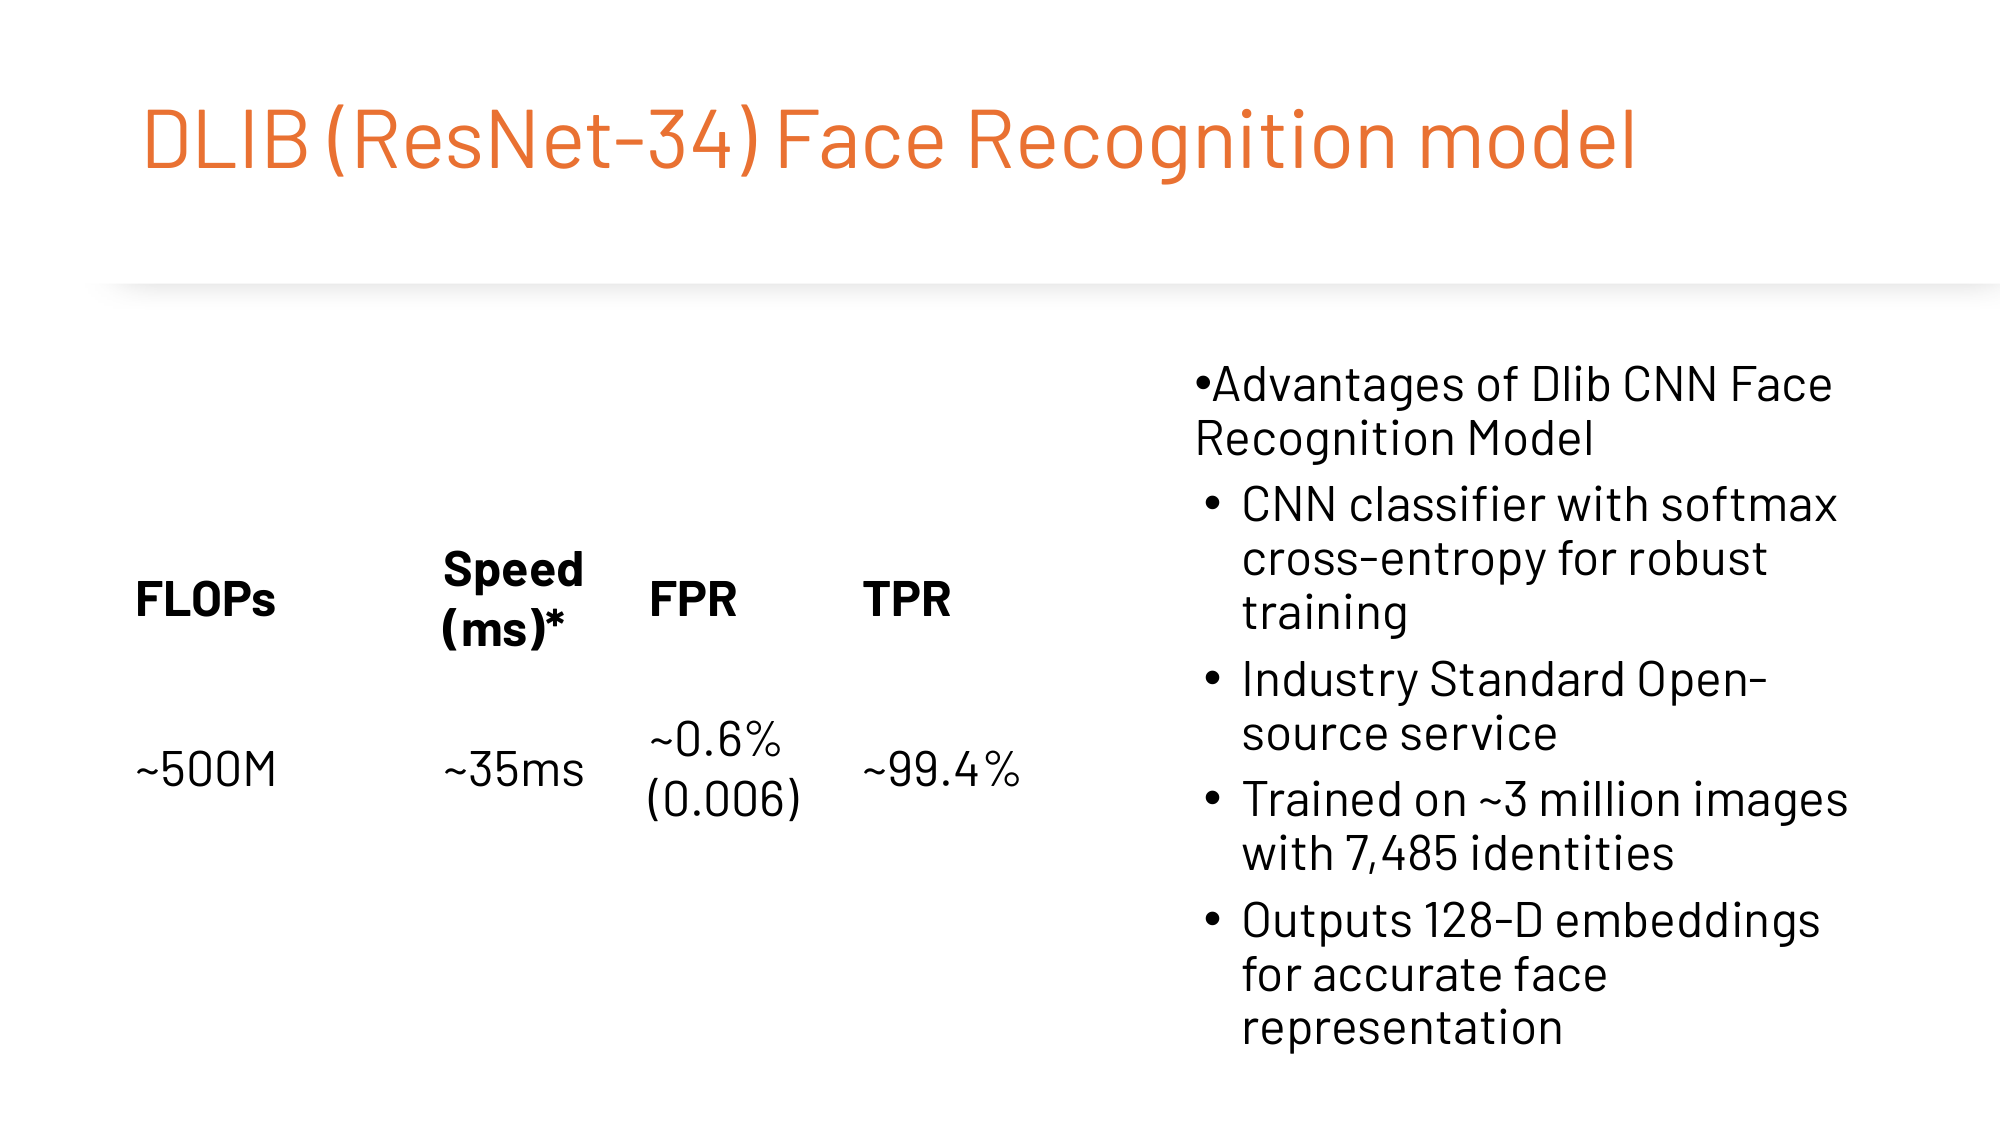

# DLIB (ResNet-34) Face Recognition model
Advantages of Dlib CNN Face Recognition Model
CNN classifier with softmax cross-entropy for robust training
Industry Standard Open-source service
Trained on ~3 million images with 7,485 identities
Outputs 128-D embeddings for accurate face representation
| FLOPs | Speed (ms)\* | FPR | TPR |
| --- | --- | --- | --- |
| ~500M | ~35ms | ~0.6% (0.006) | ~99.4% |